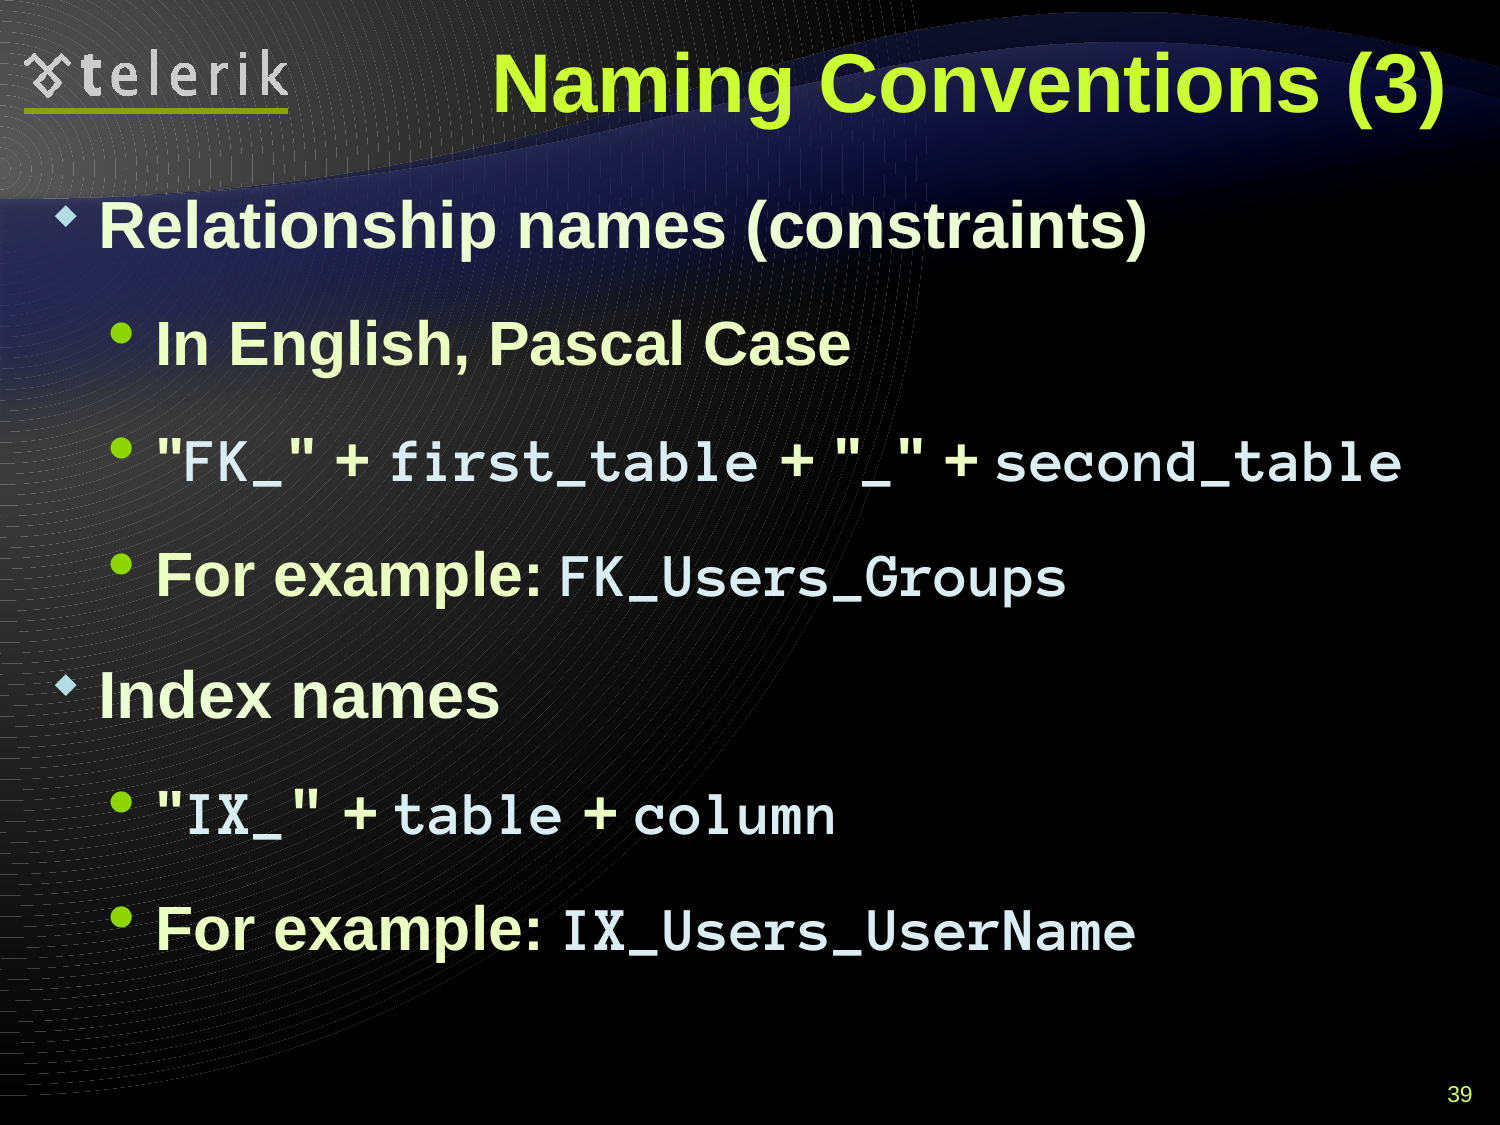

# Naming Conventions (3)
Relationship names (constraints)
In English, Pascal Case
"FK_" + first_table + "_" + second_table
For example: FK_Users_Groups
Index names
"IX_" + table + column
For example: IX_Users_UserName
39